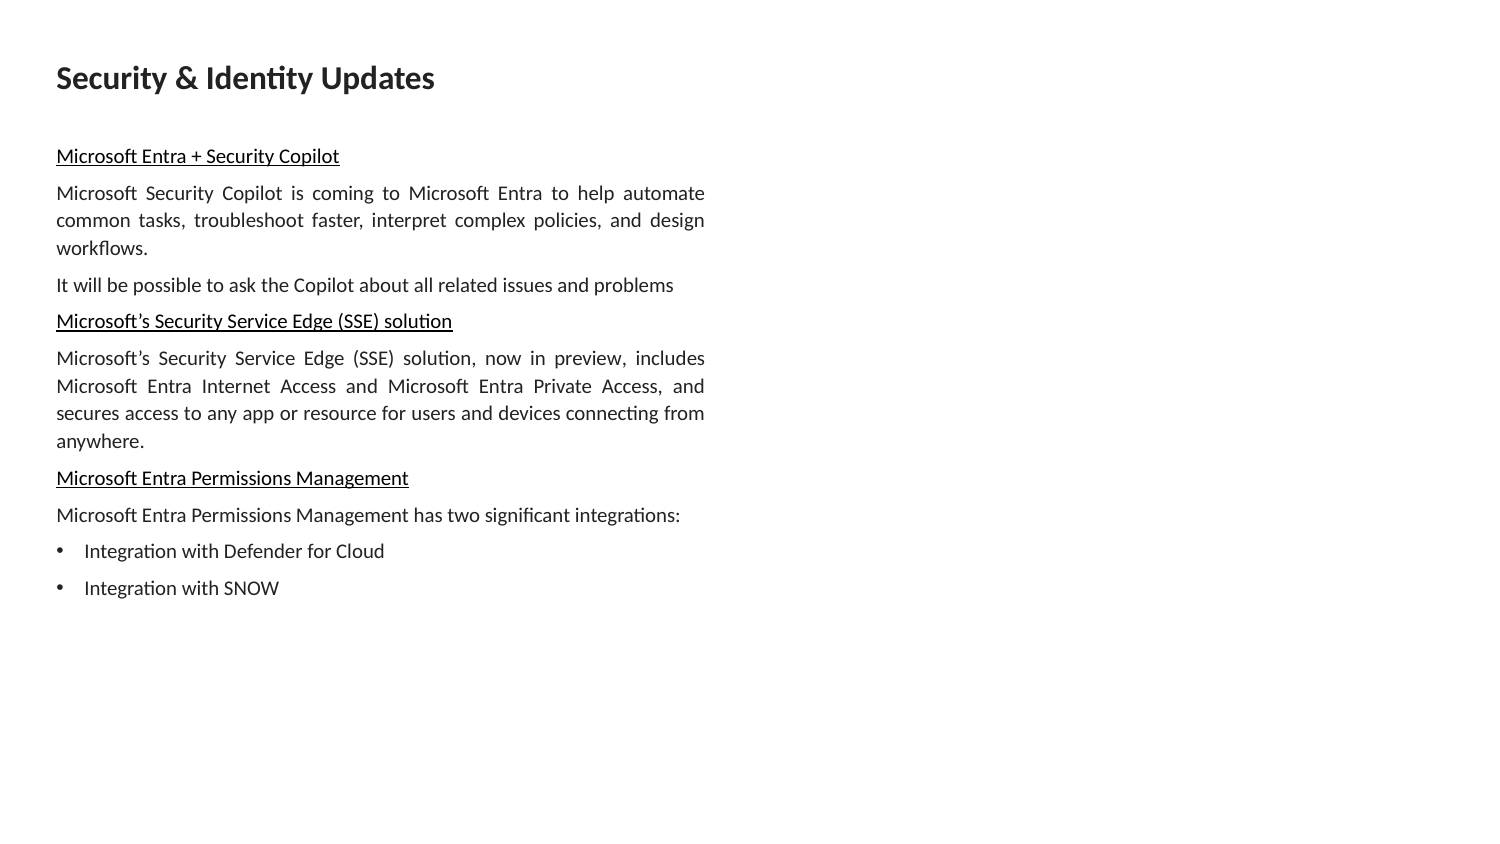

# Security & Identity Updates
Microsoft Entra + Security Copilot
Microsoft Security Copilot is coming to Microsoft Entra to help automate common tasks, troubleshoot faster, interpret complex policies, and design workflows.
It will be possible to ask the Copilot about all related issues and problems
Microsoft’s Security Service Edge (SSE) solution
Microsoft’s Security Service Edge (SSE) solution, now in preview, includes Microsoft Entra Internet Access and Microsoft Entra Private Access, and secures access to any app or resource for users and devices connecting from anywhere.
Microsoft Entra Permissions Management
Microsoft Entra Permissions Management has two significant integrations:
Integration with Defender for Cloud
Integration with SNOW